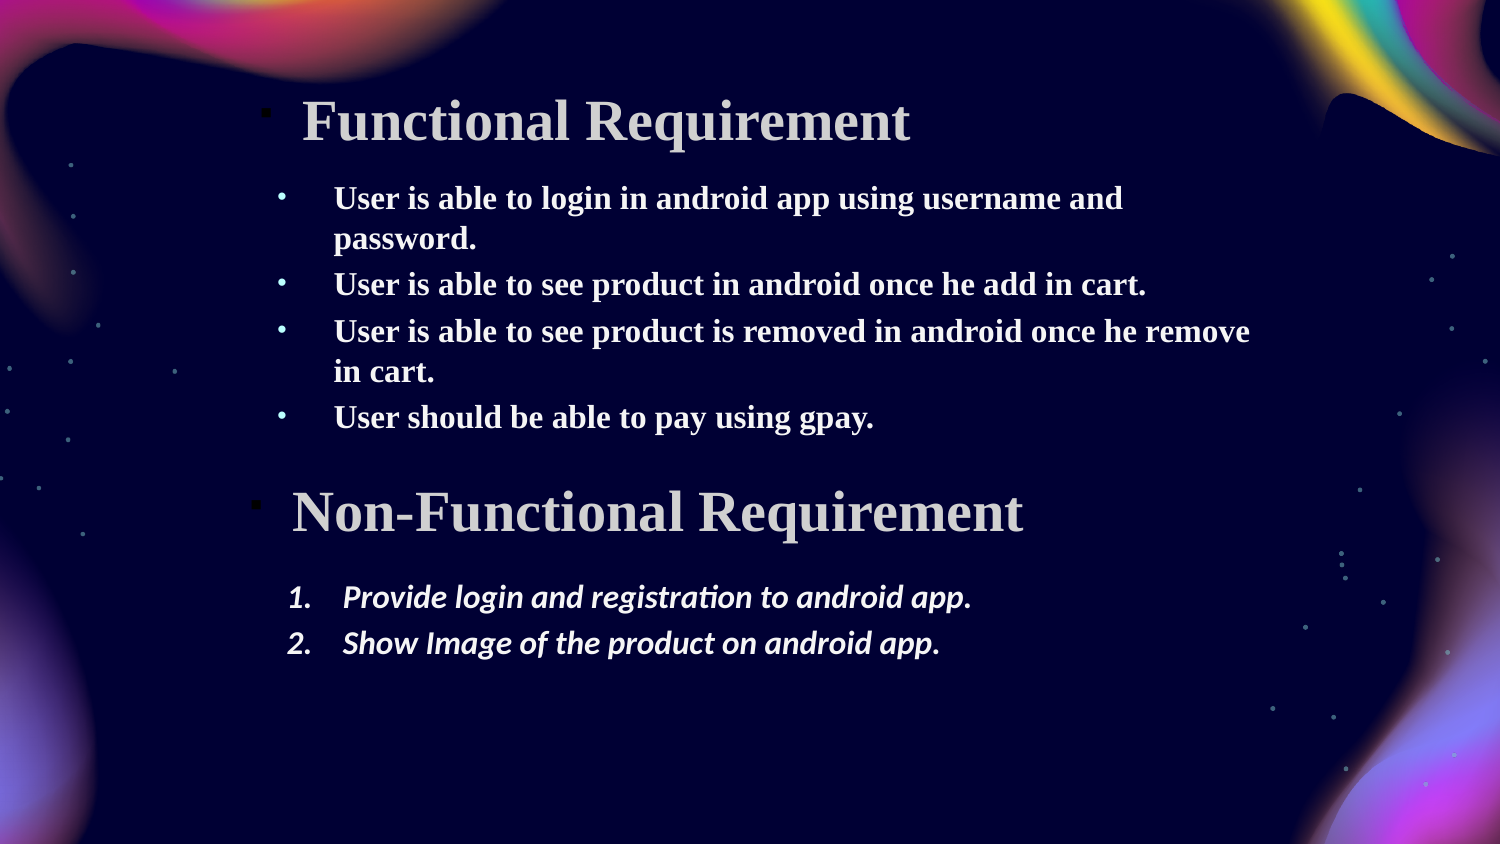

11
 Functional Requirement
User is able to login in android app using username and password.
User is able to see product in android once he add in cart.
User is able to see product is removed in android once he remove in cart.
User should be able to pay using gpay.

 Non-Functional Requirement
Provide login and registration to android app.
Show Image of the product on android app.